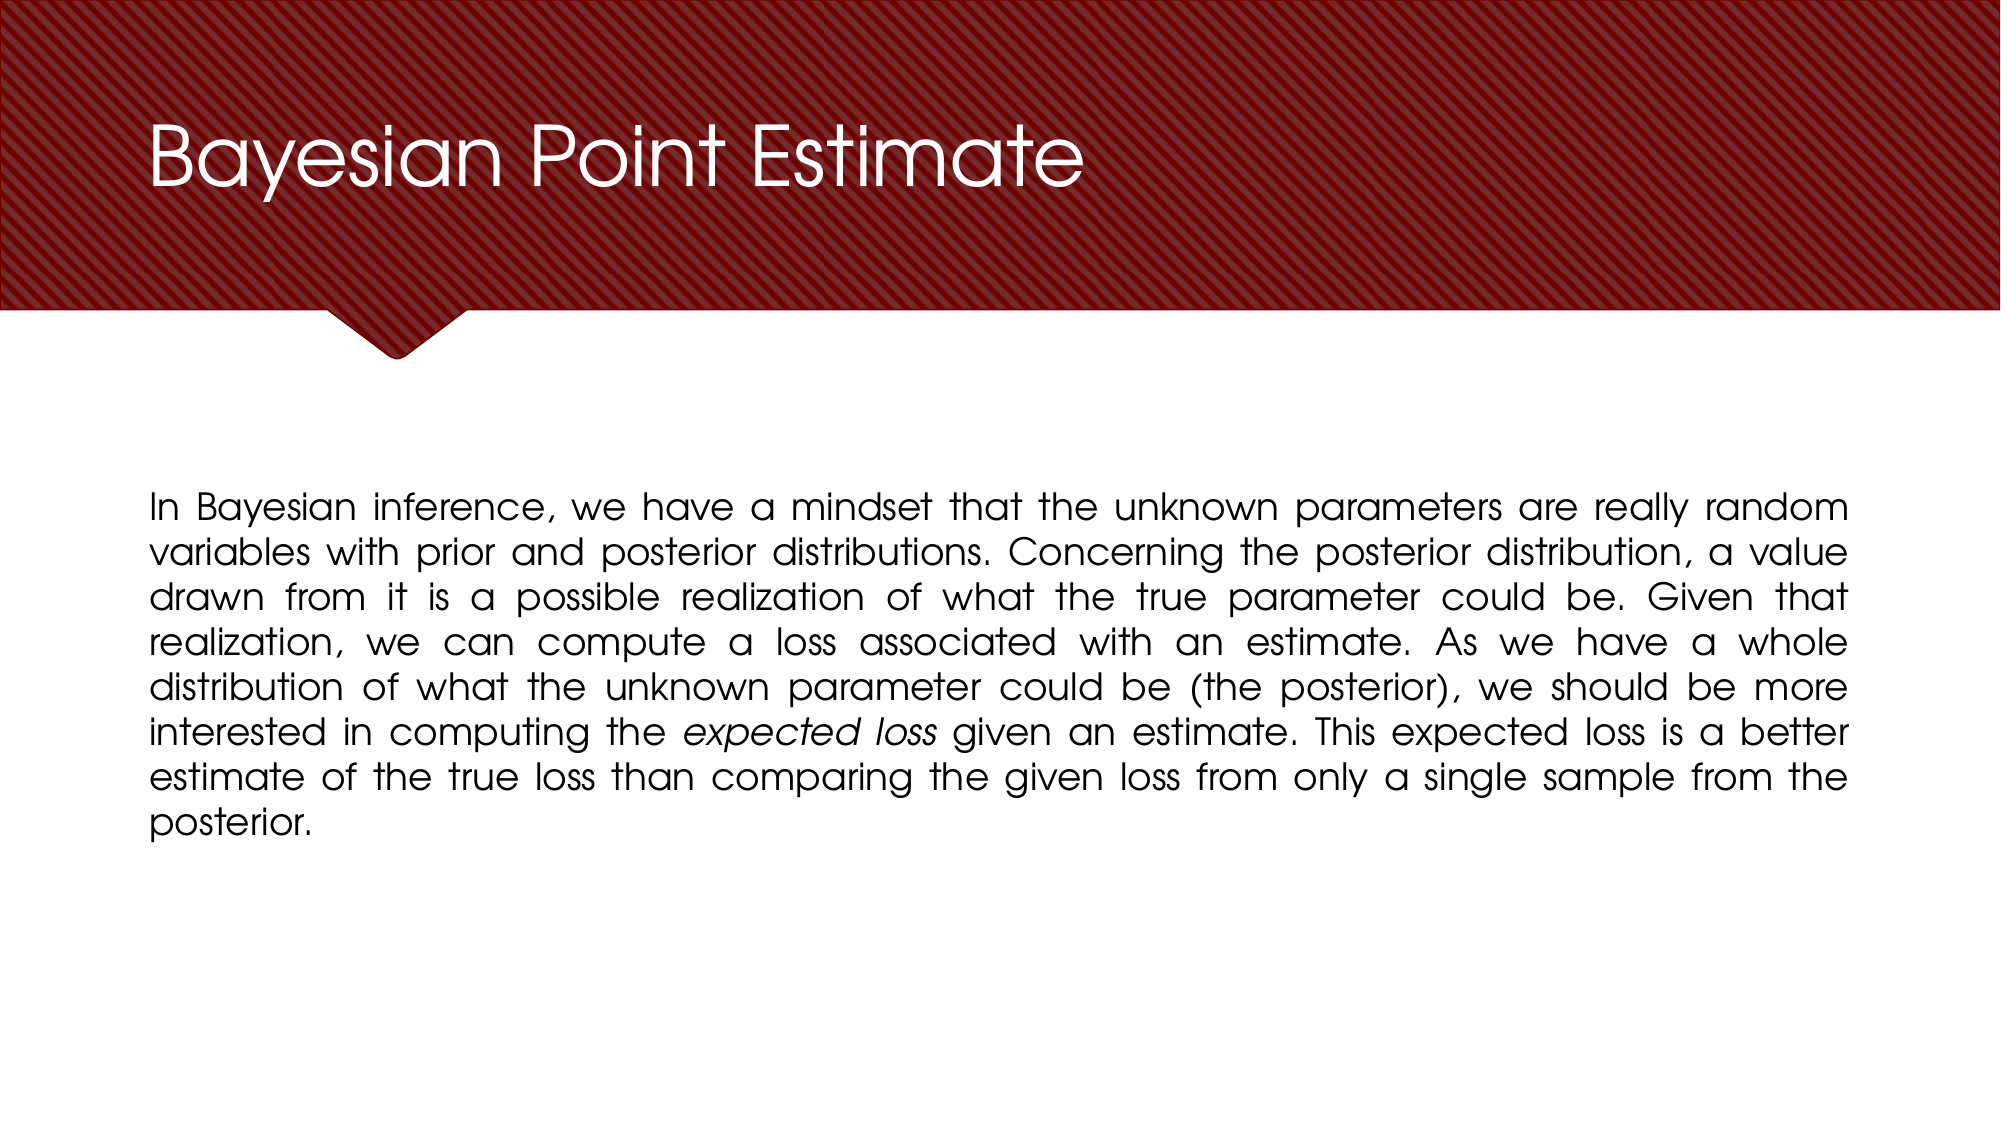

# Bayesian Point Estimate
In Bayesian inference, we have a mindset that the unknown parameters are really random variables with prior and posterior distributions. Concerning the posterior distribution, a value drawn from it is a possible realization of what the true parameter could be. Given that realization, we can compute a loss associated with an estimate. As we have a whole distribution of what the unknown parameter could be (the posterior), we should be more interested in computing the expected loss given an estimate. This expected loss is a better estimate of the true loss than comparing the given loss from only a single sample from the posterior.